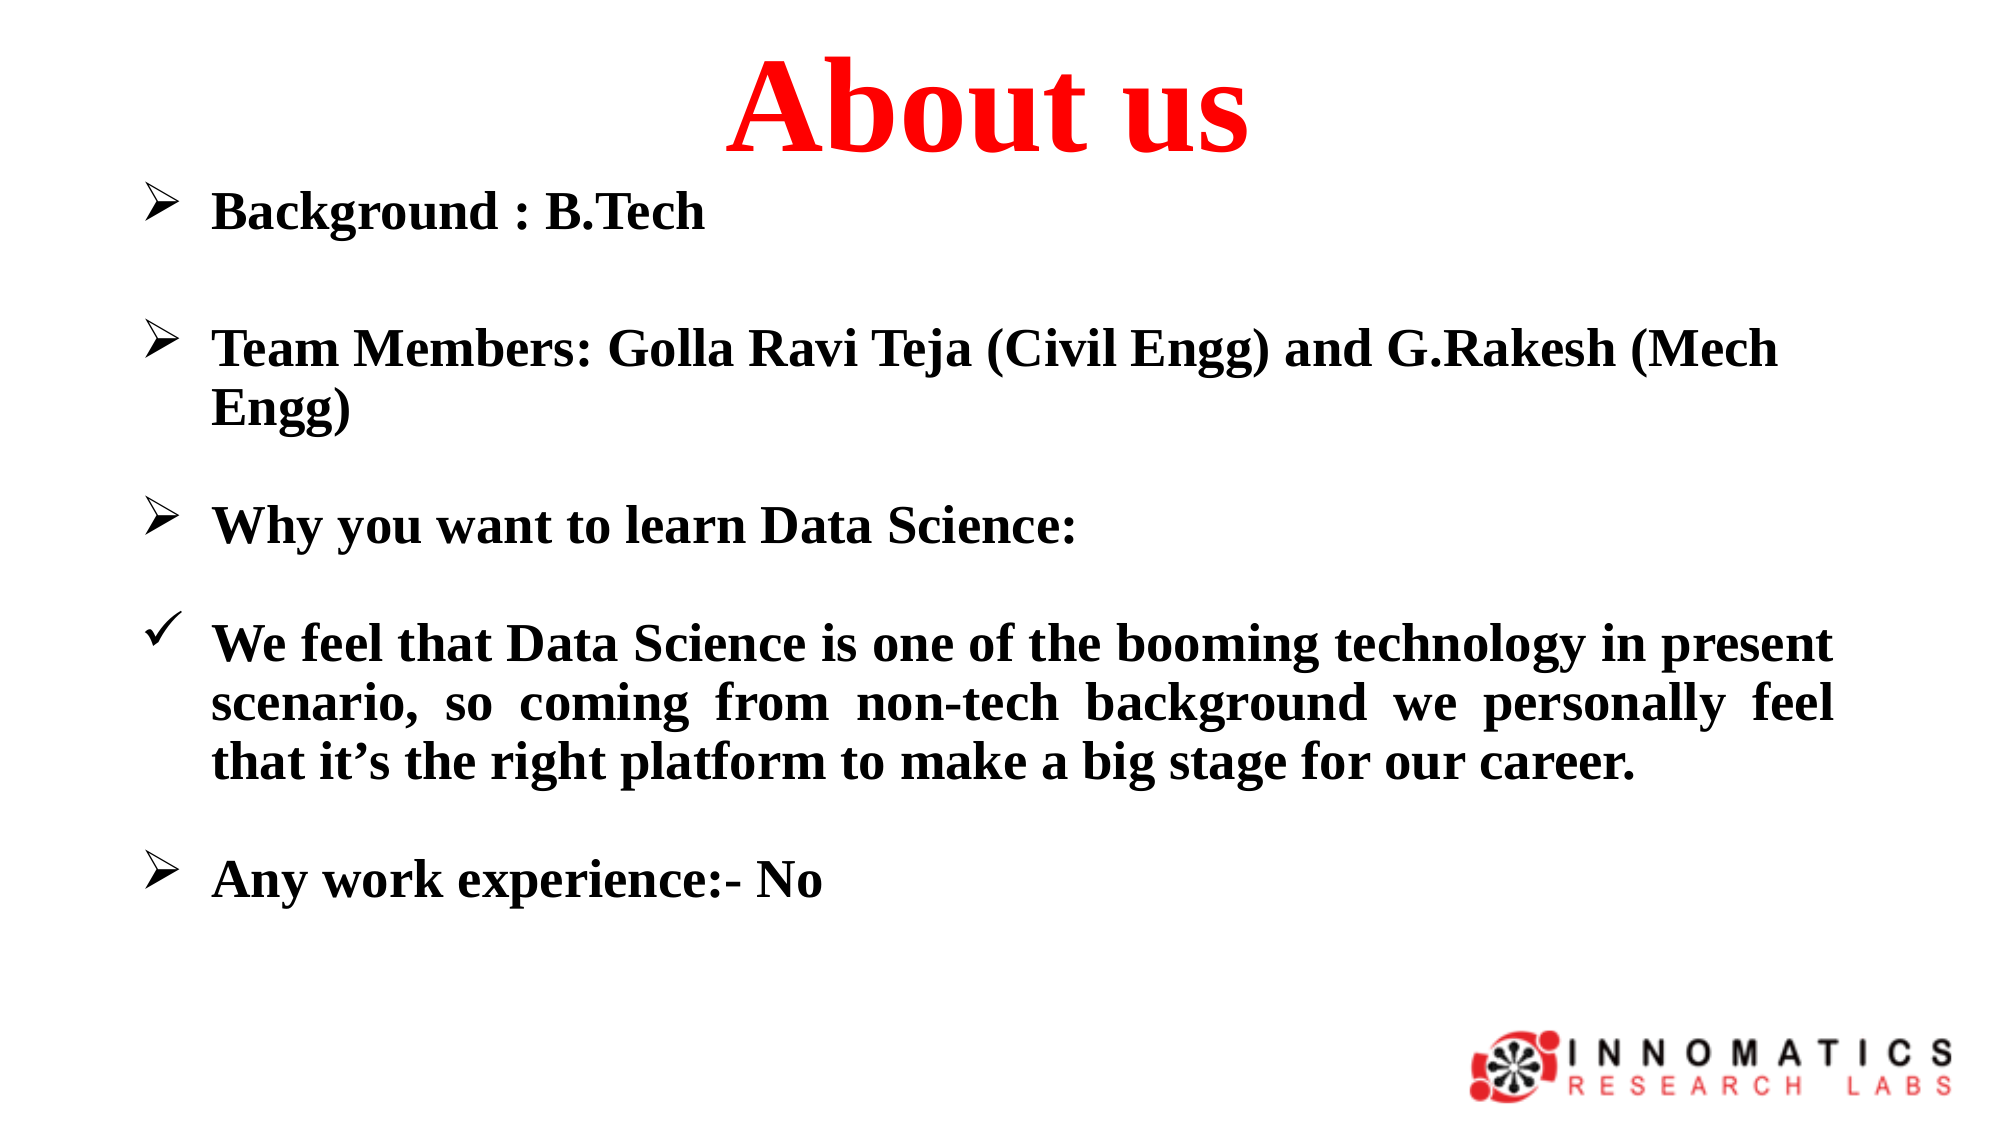

# About us
Background : B.Tech

Team Members: Golla Ravi Teja (Civil Engg) and G.Rakesh (Mech Engg)

Why you want to learn Data Science:

We feel that Data Science is one of the booming technology in present scenario, so coming from non-tech background we personally feel that it’s the right platform to make a big stage for our career.

Any work experience:- No